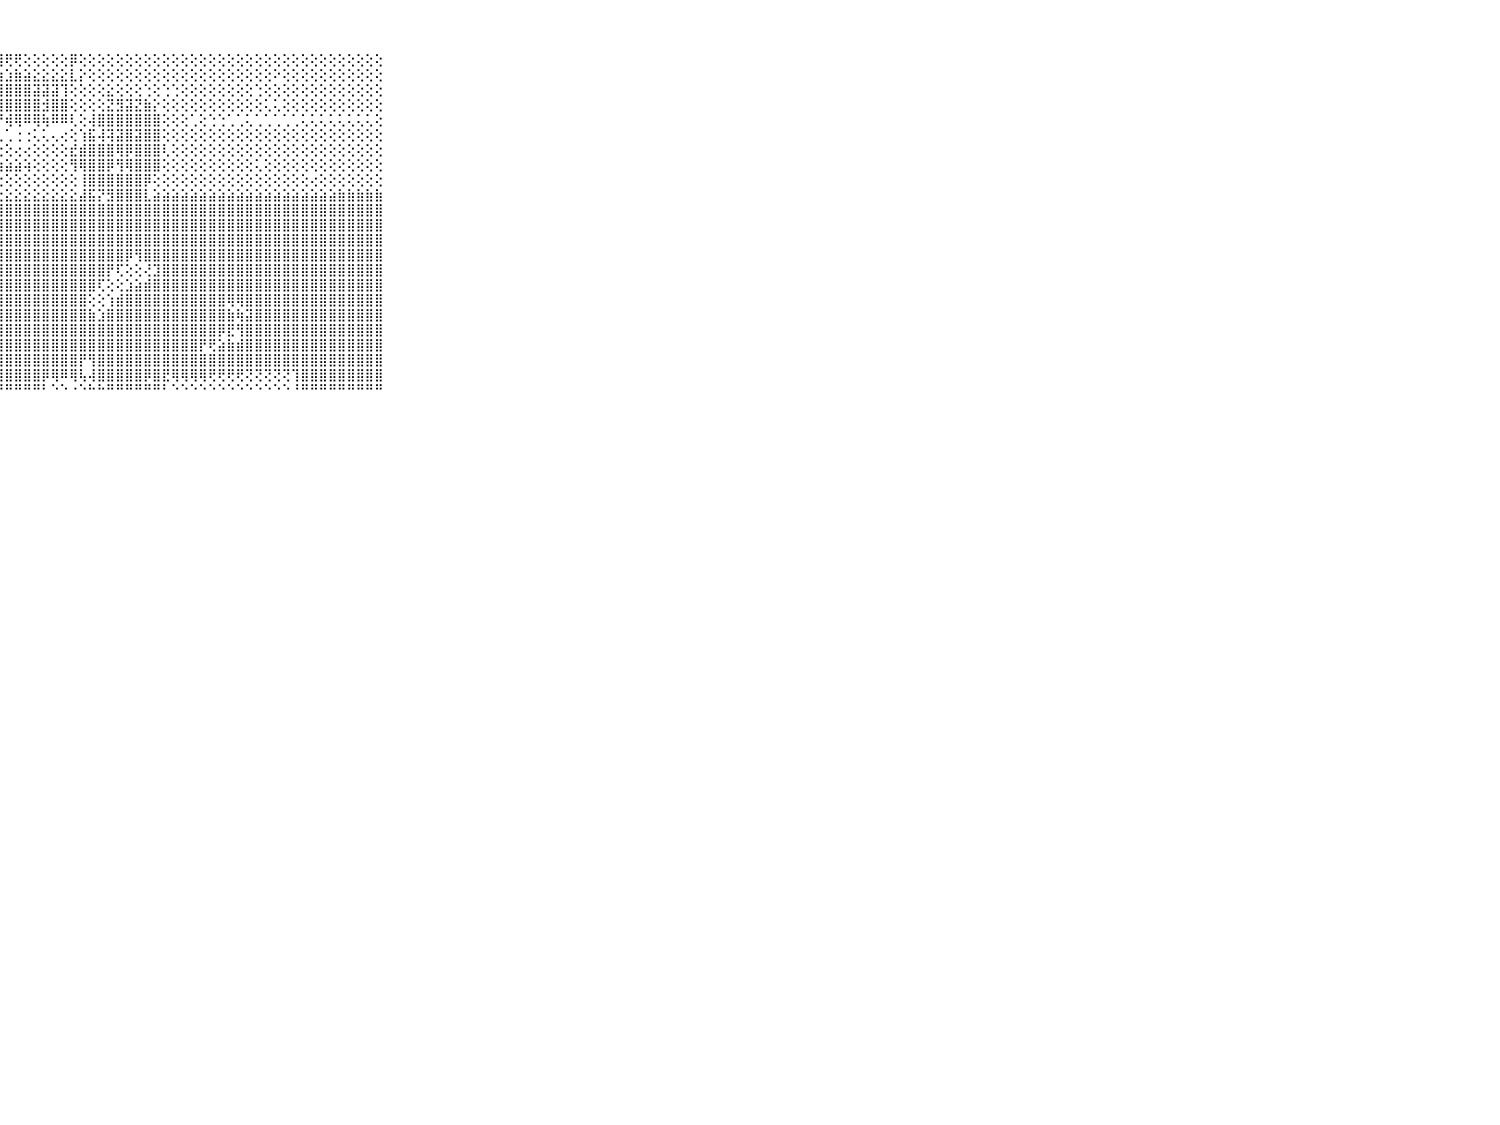

⠀⠀⠀⠀⠀⠀⠀⠀⠀⠀⠀⣿⣿⣿⣿⣿⣿⣿⣿⣿⣿⣿⣿⣿⣿⣿⡿⣿⢟⢟⢕⢕⢕⢕⢕⡿⢕⢕⢕⢕⢕⢕⢕⢕⢕⢕⢕⢕⢕⢕⢕⢕⢕⢕⢕⢕⢕⢕⢕⢕⢕⢕⢕⢕⢕⢕⢕⢕⢕⠀⠀⠀⠀⠀⠀⠀⠀⠀⠀⠀⠀
⠀⠀⠀⠀⠀⠀⠀⠀⠀⠀⠀⣿⡿⢿⢿⢿⢿⣿⣿⣿⣿⣿⣿⢿⢿⣿⣷⣷⣱⣷⣵⣕⣕⣕⣕⣇⡕⢕⢕⢕⢕⢕⢕⢕⢕⢕⢕⢕⢕⢕⢕⢕⢕⢕⢕⢕⢕⠕⢕⢕⢕⢕⢕⢕⢕⢕⢕⢕⢕⠀⠀⠀⠀⠀⠀⠀⠀⠀⠀⠀⠀
⠀⠀⠀⠀⠀⠀⠀⠀⠀⠀⠀⣿⣿⣿⣟⣟⣟⣳⢷⢗⢕⢕⢕⢕⢕⣼⣿⣿⣿⣿⣿⣽⣽⣽⢹⢕⢕⢕⢕⣕⢕⢕⢕⢑⢕⢑⢑⢕⢕⢕⢕⢕⢕⢕⢕⢑⢕⢕⢕⢕⢕⢕⢕⢕⢕⢕⢕⢕⢕⠀⠀⠀⠀⠀⠀⠀⠀⠀⠀⠀⠀
⠀⠀⠀⠀⠀⠀⠀⠀⠀⠀⠀⣿⣿⣿⣿⢿⢿⢿⠏⢕⢕⢕⢕⢕⣿⣿⣿⣿⣿⣿⣿⣿⣺⣿⣿⢕⢕⢕⢕⣝⣻⣽⣝⣷⡕⢕⢕⢕⢕⢕⢕⢕⢕⢕⢕⢕⢅⢅⢕⢕⢕⢕⢕⢕⢕⢕⢕⢕⢕⠀⠀⠀⠀⠀⠀⠀⠀⠀⠀⠀⠀
⠀⠀⠀⠀⠀⠀⠀⠀⠀⠀⠀⠙⢙⠛⠛⠛⢛⢛⢓⢓⢓⢒⢖⠖⢟⠗⢟⠟⢾⢿⠿⢿⢷⠿⠿⢇⢕⢼⣿⣿⣿⣿⣿⣿⣿⢕⢕⢕⢁⢕⢑⢑⢁⢁⢅⢁⢁⢁⢁⢁⢅⢅⢅⢅⢅⢅⢅⢅⢕⠀⠀⠀⠀⠀⠀⠀⠀⠀⠀⠀⠀
⠀⠀⠀⠀⠀⠀⠀⠀⠀⠀⠀⠀⠀⠀⢐⢀⢔⢀⢀⢀⢐⢀⠀⢀⢐⢀⢀⢀⢁⢐⢐⢅⢅⢄⢔⢕⢱⣯⢼⢽⣽⣿⣽⣿⣿⢕⢕⢕⢕⢕⢕⢕⢕⢕⢕⢕⢕⢕⢕⢕⢕⢕⢕⢕⢕⢕⢕⢕⢕⠀⠀⠀⠀⠀⠀⠀⠀⠀⠀⠀⠀
⠀⠀⠀⠀⠀⠀⠀⠀⠀⠀⠀⢐⢔⢔⢔⢔⢔⢔⢔⢔⢔⢔⢔⢔⢔⢔⢔⢕⢕⢔⢔⢕⢕⢕⢕⣞⣾⣿⣿⣿⢿⡿⣿⣿⣿⢇⢕⢕⢕⢕⢕⢕⢕⢕⢕⢕⢕⢕⢕⢕⢕⢕⢕⢕⢕⢕⢕⢕⢕⠀⠀⠀⠀⠀⠀⠀⠀⠀⠀⠀⠀
⠀⠀⠀⠀⠀⠀⠀⠀⠀⠀⠀⢅⢕⣕⣕⣕⣕⣕⣕⡕⢕⢕⢕⢕⢕⢕⢕⣱⣵⣵⢵⢕⢕⢕⢕⢻⢿⣿⣿⡿⢻⢿⣿⣿⣿⢕⢕⢕⢕⢕⢕⢕⢕⢕⢕⢅⢕⢕⢕⢕⢕⢕⢕⢕⢕⢕⢕⢕⢕⠀⠀⠀⠀⠀⠀⠀⠀⠀⠀⠀⠀
⠀⠀⠀⠀⠀⠀⠀⠀⠀⠀⠀⠑⢑⢑⢝⢝⢕⢝⢕⢕⢕⢕⢕⢕⢕⢕⢕⢕⢕⢕⢕⢕⢕⢕⢕⢕⢸⣿⣿⣿⣿⣿⣿⡿⢕⢕⢕⢕⢕⢕⢕⢕⢕⢕⢕⢕⢕⢕⢕⢕⢕⢔⢕⢕⢕⢕⢕⢕⢕⠀⠀⠀⠀⠀⠀⠀⠀⠀⠀⠀⠀
⠀⠀⠀⠀⠀⠀⠀⠀⠀⠀⠀⢕⢕⢕⢕⢕⢕⢕⢕⢕⢕⢕⣕⣕⣕⣕⣕⣕⣕⣕⣕⣕⣕⣕⣕⣕⣼⣯⡝⣻⣿⣿⣿⣇⣵⣵⣵⣵⣵⣵⣵⣵⣵⣵⣵⣵⣵⣵⣵⣵⣵⣵⣵⣵⣷⣷⣷⣷⣷⠀⠀⠀⠀⠀⠀⠀⠀⠀⠀⠀⠀
⠀⠀⠀⠀⠀⠀⠀⠀⠀⠀⠀⣿⣿⣿⣿⣿⣿⣿⣿⣿⢟⢻⣿⣿⣿⣿⣿⣿⣿⣿⣿⣿⣿⣿⣿⣿⣿⣿⣿⣿⣿⣿⣿⣿⣿⣿⣿⣿⣿⣿⣿⣿⣿⣿⣿⣿⣿⣿⣿⣿⣿⣿⣿⣿⣿⣿⣿⣿⣿⠀⠀⠀⠀⠀⠀⠀⠀⠀⠀⠀⠀
⠀⠀⠀⠀⠀⠀⠀⠀⠀⠀⠀⣿⣿⣿⣿⣿⣿⣿⣿⣿⢕⢸⣿⣿⣿⣿⣿⣿⣿⣿⣿⣿⣿⣿⣿⣿⣿⣿⣿⣿⣿⣿⣿⣿⣿⣿⣿⣿⣿⣿⣿⣿⣿⣿⣿⣿⣿⣿⣿⣿⣿⣿⣿⣿⣿⣿⣿⣿⣿⠀⠀⠀⠀⠀⠀⠀⠀⠀⠀⠀⠀
⠀⠀⠀⠀⠀⠀⠀⠀⠀⠀⠀⣿⣿⣿⣿⣿⣿⣿⣿⣿⢕⢕⣿⣿⣿⣿⣿⣿⣿⣿⣿⣿⣿⣿⣿⣿⣿⣿⣿⣿⣿⣿⣿⣿⣿⣿⣿⣿⣿⣿⣿⣿⣿⣿⣿⣿⣿⣿⣿⣿⣿⣿⣿⣿⣿⣿⣿⣿⣿⠀⠀⠀⠀⠀⠀⠀⠀⠀⠀⠀⠀
⠀⠀⠀⠀⠀⠀⠀⠀⠀⠀⠀⣿⣿⣿⣿⣿⣿⣿⣿⣿⡕⢕⣿⣿⣿⣿⣿⣿⣿⣿⣿⣿⣿⣿⣿⣿⣿⣿⣿⣿⣿⡿⢻⣿⣿⣿⣿⣿⣿⣿⣿⣿⣿⣿⣿⣿⣿⣿⣿⣿⣿⣿⣿⣿⣿⣿⣿⣿⣿⠀⠀⠀⠀⠀⠀⠀⠀⠀⠀⠀⠀
⠀⠀⠀⠀⠀⠀⠀⠀⠀⠀⠀⣿⣿⣿⣿⣿⣿⣿⣿⣿⡇⢕⣿⣿⣿⣿⣿⣿⣿⣿⣿⣿⣿⣿⣿⣿⣿⣿⣿⡟⢏⢕⢕⢜⣹⣿⣿⣿⣿⣿⣿⣿⣿⣿⣿⣿⣿⣿⣿⣿⣿⣿⣿⣿⣿⣿⣿⣿⣿⠀⠀⠀⠀⠀⠀⠀⠀⠀⠀⠀⠀
⠀⠀⠀⠀⠀⠀⠀⠀⠀⠀⠀⣿⣿⣿⣿⣿⣿⣿⣿⣿⡇⢸⣿⣿⣿⣿⣿⣿⣿⣿⣿⣿⣿⣿⣿⣿⣿⣿⢏⢕⢕⣱⣵⣾⣿⣿⣿⣿⣿⣿⣿⣿⣿⣿⣿⣿⣿⣿⣿⣿⣿⣿⣿⣿⣿⣿⣿⣿⣿⠀⠀⠀⠀⠀⠀⠀⠀⠀⠀⠀⠀
⠀⠀⠀⠀⠀⠀⠀⠀⠀⠀⠀⣿⣿⣿⣿⣿⣿⣿⣿⣿⡇⢸⣿⣿⣿⣿⣿⣿⣿⣿⣿⣿⣿⣿⣿⣿⣿⢕⢕⢱⣾⣿⣿⣿⣿⣿⣿⣿⣿⣿⣿⣿⢿⢿⣿⣿⣿⣿⣿⣿⣿⣿⣿⣿⣿⣿⣿⣿⣿⠀⠀⠀⠀⠀⠀⠀⠀⠀⠀⠀⠀
⠀⠀⠀⠀⠀⠀⠀⠀⠀⠀⠀⣿⣿⣿⣿⣿⣿⣿⣿⣿⡇⢕⢸⣿⣿⣿⣿⣿⣿⣿⣿⣿⣿⣿⣿⣿⣿⣷⣱⣿⣿⣿⣿⣿⣿⣿⣿⣿⣿⣿⣿⣿⣷⢷⣽⣿⣿⣿⣿⣿⣿⣿⣿⣿⣿⣿⣿⣿⣿⠀⠀⠀⠀⠀⠀⠀⠀⠀⠀⠀⠀
⠀⠀⠀⠀⠀⠀⠀⠀⠀⠀⠀⣿⣿⣿⣿⣿⣿⣿⣿⣿⡇⢕⢸⣿⣿⣿⣿⣿⣿⣿⣿⣿⣿⣿⣿⣿⣿⣿⣿⣿⣿⣿⣿⣿⣿⣿⣿⣿⣿⣿⣿⡿⣟⢻⣿⣿⣿⣿⣿⣿⣿⣿⣿⣿⣿⣿⣿⣿⣿⠀⠀⠀⠀⠀⠀⠀⠀⠀⠀⠀⠀
⠀⠀⠀⠀⠀⠀⠀⠀⠀⠀⠀⣿⣿⣿⣿⣿⣿⣿⣿⣿⣷⣷⣿⣿⣿⣿⣿⣿⣿⣿⣿⣿⣿⣿⣿⣿⣿⣿⣿⣿⣿⣿⣿⣿⣿⣿⣿⣿⣿⡟⢟⣵⣷⣾⣿⣿⣿⣿⣿⣿⣿⣿⣿⣿⣿⣿⣿⣿⣿⠀⠀⠀⠀⠀⠀⠀⠀⠀⠀⠀⠀
⠀⠀⠀⠀⠀⠀⠀⠀⠀⠀⠀⣿⣿⣿⣿⣿⣿⣿⣿⣿⣿⣿⣿⣿⣿⣿⣿⣿⣿⣿⣿⣿⣿⣿⣿⣿⡟⢻⣿⣿⣿⣿⣿⣿⣿⣿⣿⣿⣿⣿⣿⣿⣿⣿⣿⣿⣿⣿⣿⣿⣿⣿⣿⣿⣿⣿⣿⣿⣿⠀⠀⠀⠀⠀⠀⠀⠀⠀⠀⠀⠀
⠀⠀⠀⠀⠀⠀⠀⠀⠀⠀⠀⣿⣿⣿⣿⣿⣿⣿⣿⣿⣿⣿⣿⣿⣿⣿⣿⣿⣿⣿⣿⣿⡿⢿⠿⢿⢧⢼⣿⣿⣿⣿⣿⡿⣿⣟⢿⢿⢿⢿⢟⢟⢟⢟⢝⢝⢝⢝⢝⢹⣿⣿⣿⣿⣿⣿⣿⣿⣿⠀⠀⠀⠀⠀⠀⠀⠀⠀⠀⠀⠀
⠀⠀⠀⠀⠀⠀⠀⠀⠀⠀⠀⠛⠛⠛⠛⠛⠛⠛⠛⠛⠛⠛⠛⠛⠛⠛⠛⠛⠛⠛⠛⠛⠃⠑⠑⠐⠑⠓⠓⠛⠛⠛⠛⠛⠛⠃⠑⠑⠑⠑⠑⠑⠑⠑⠑⠑⠑⠑⠑⠘⠛⠛⠛⠛⠛⠛⠛⠛⠛⠀⠀⠀⠀⠀⠀⠀⠀⠀⠀⠀⠀